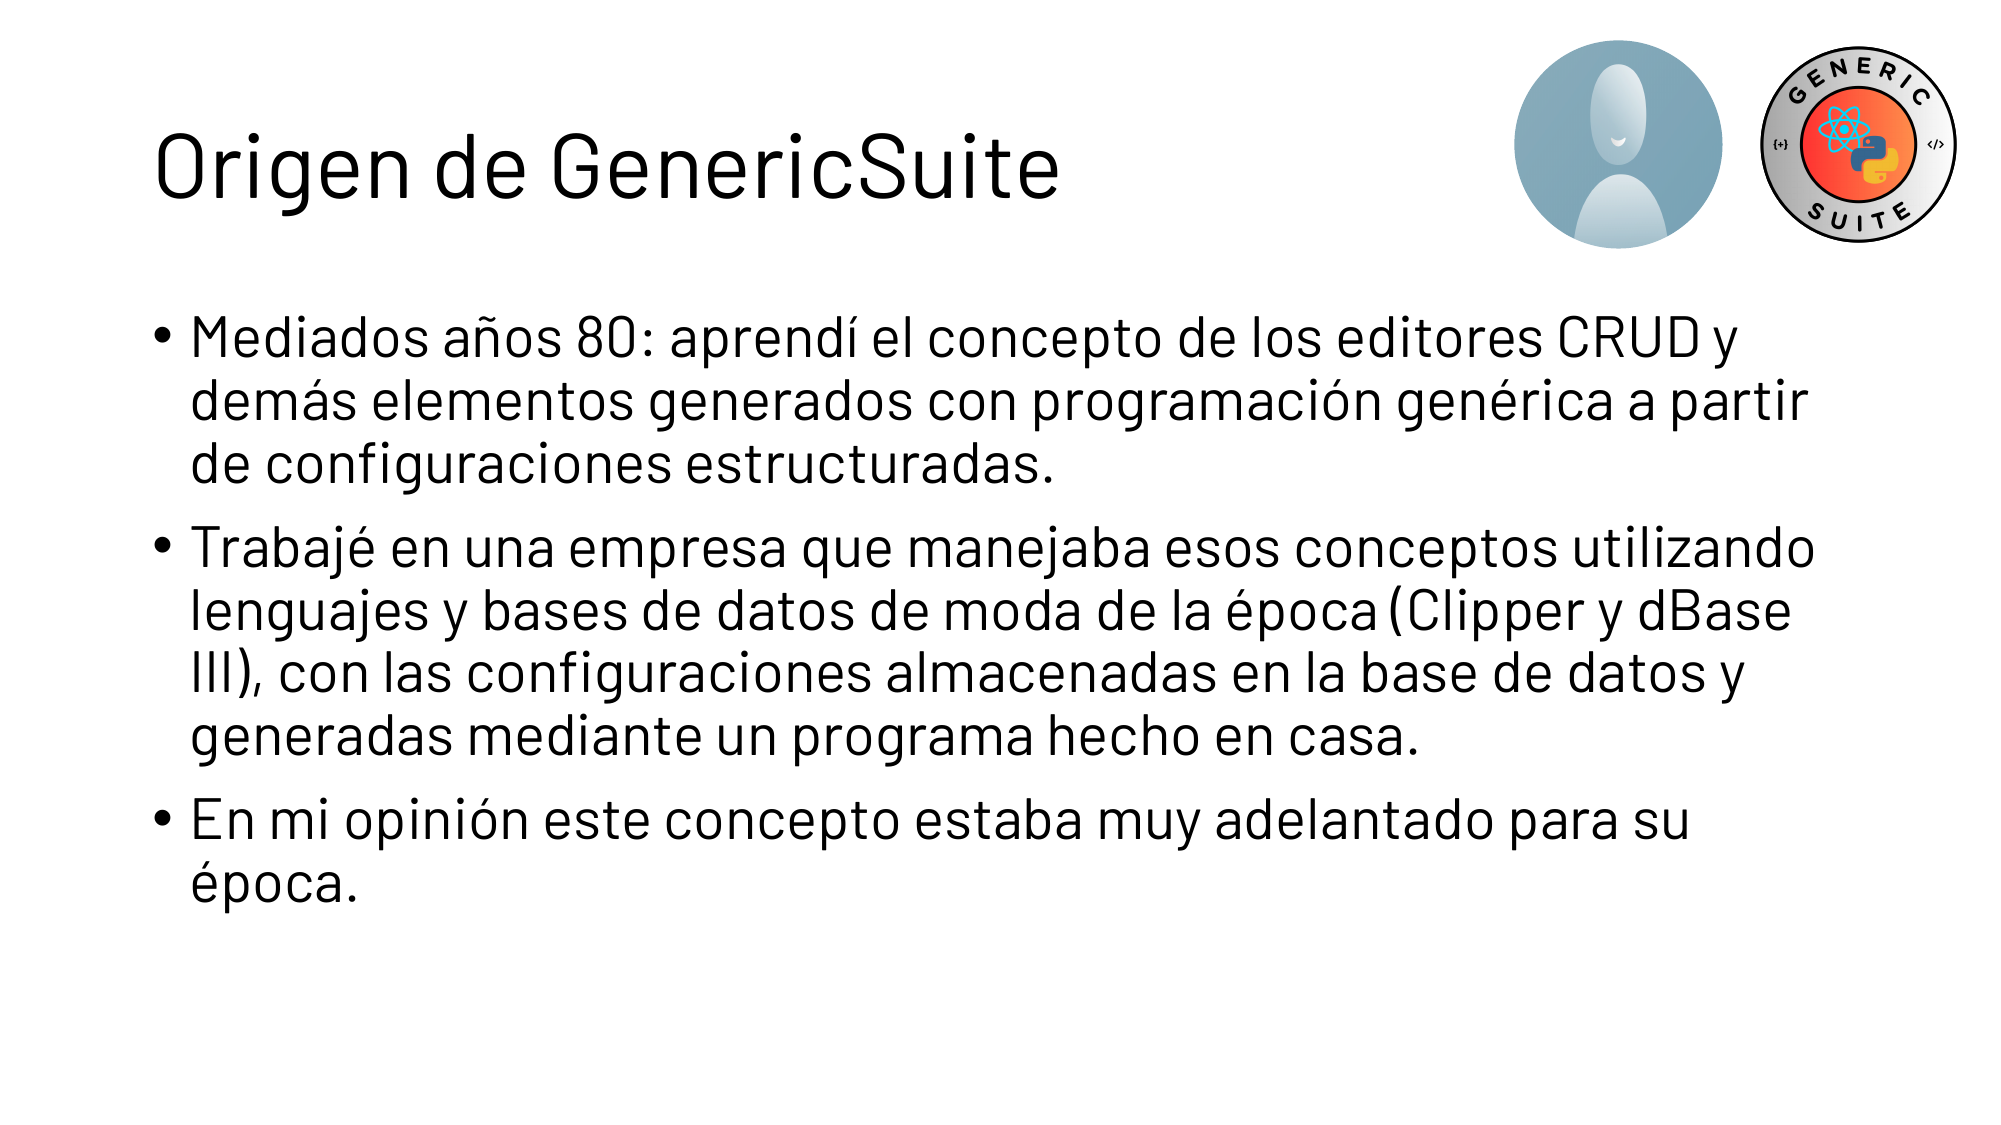

# Origen de GenericSuite
Mediados años 80: aprendí el concepto de los editores CRUD y demás elementos generados con programación genérica a partir de configuraciones estructuradas.
Trabajé en una empresa que manejaba esos conceptos utilizando lenguajes y bases de datos de moda de la época (Clipper y dBase III), con las configuraciones almacenadas en la base de datos y generadas mediante un programa hecho en casa.
En mi opinión este concepto estaba muy adelantado para su época.